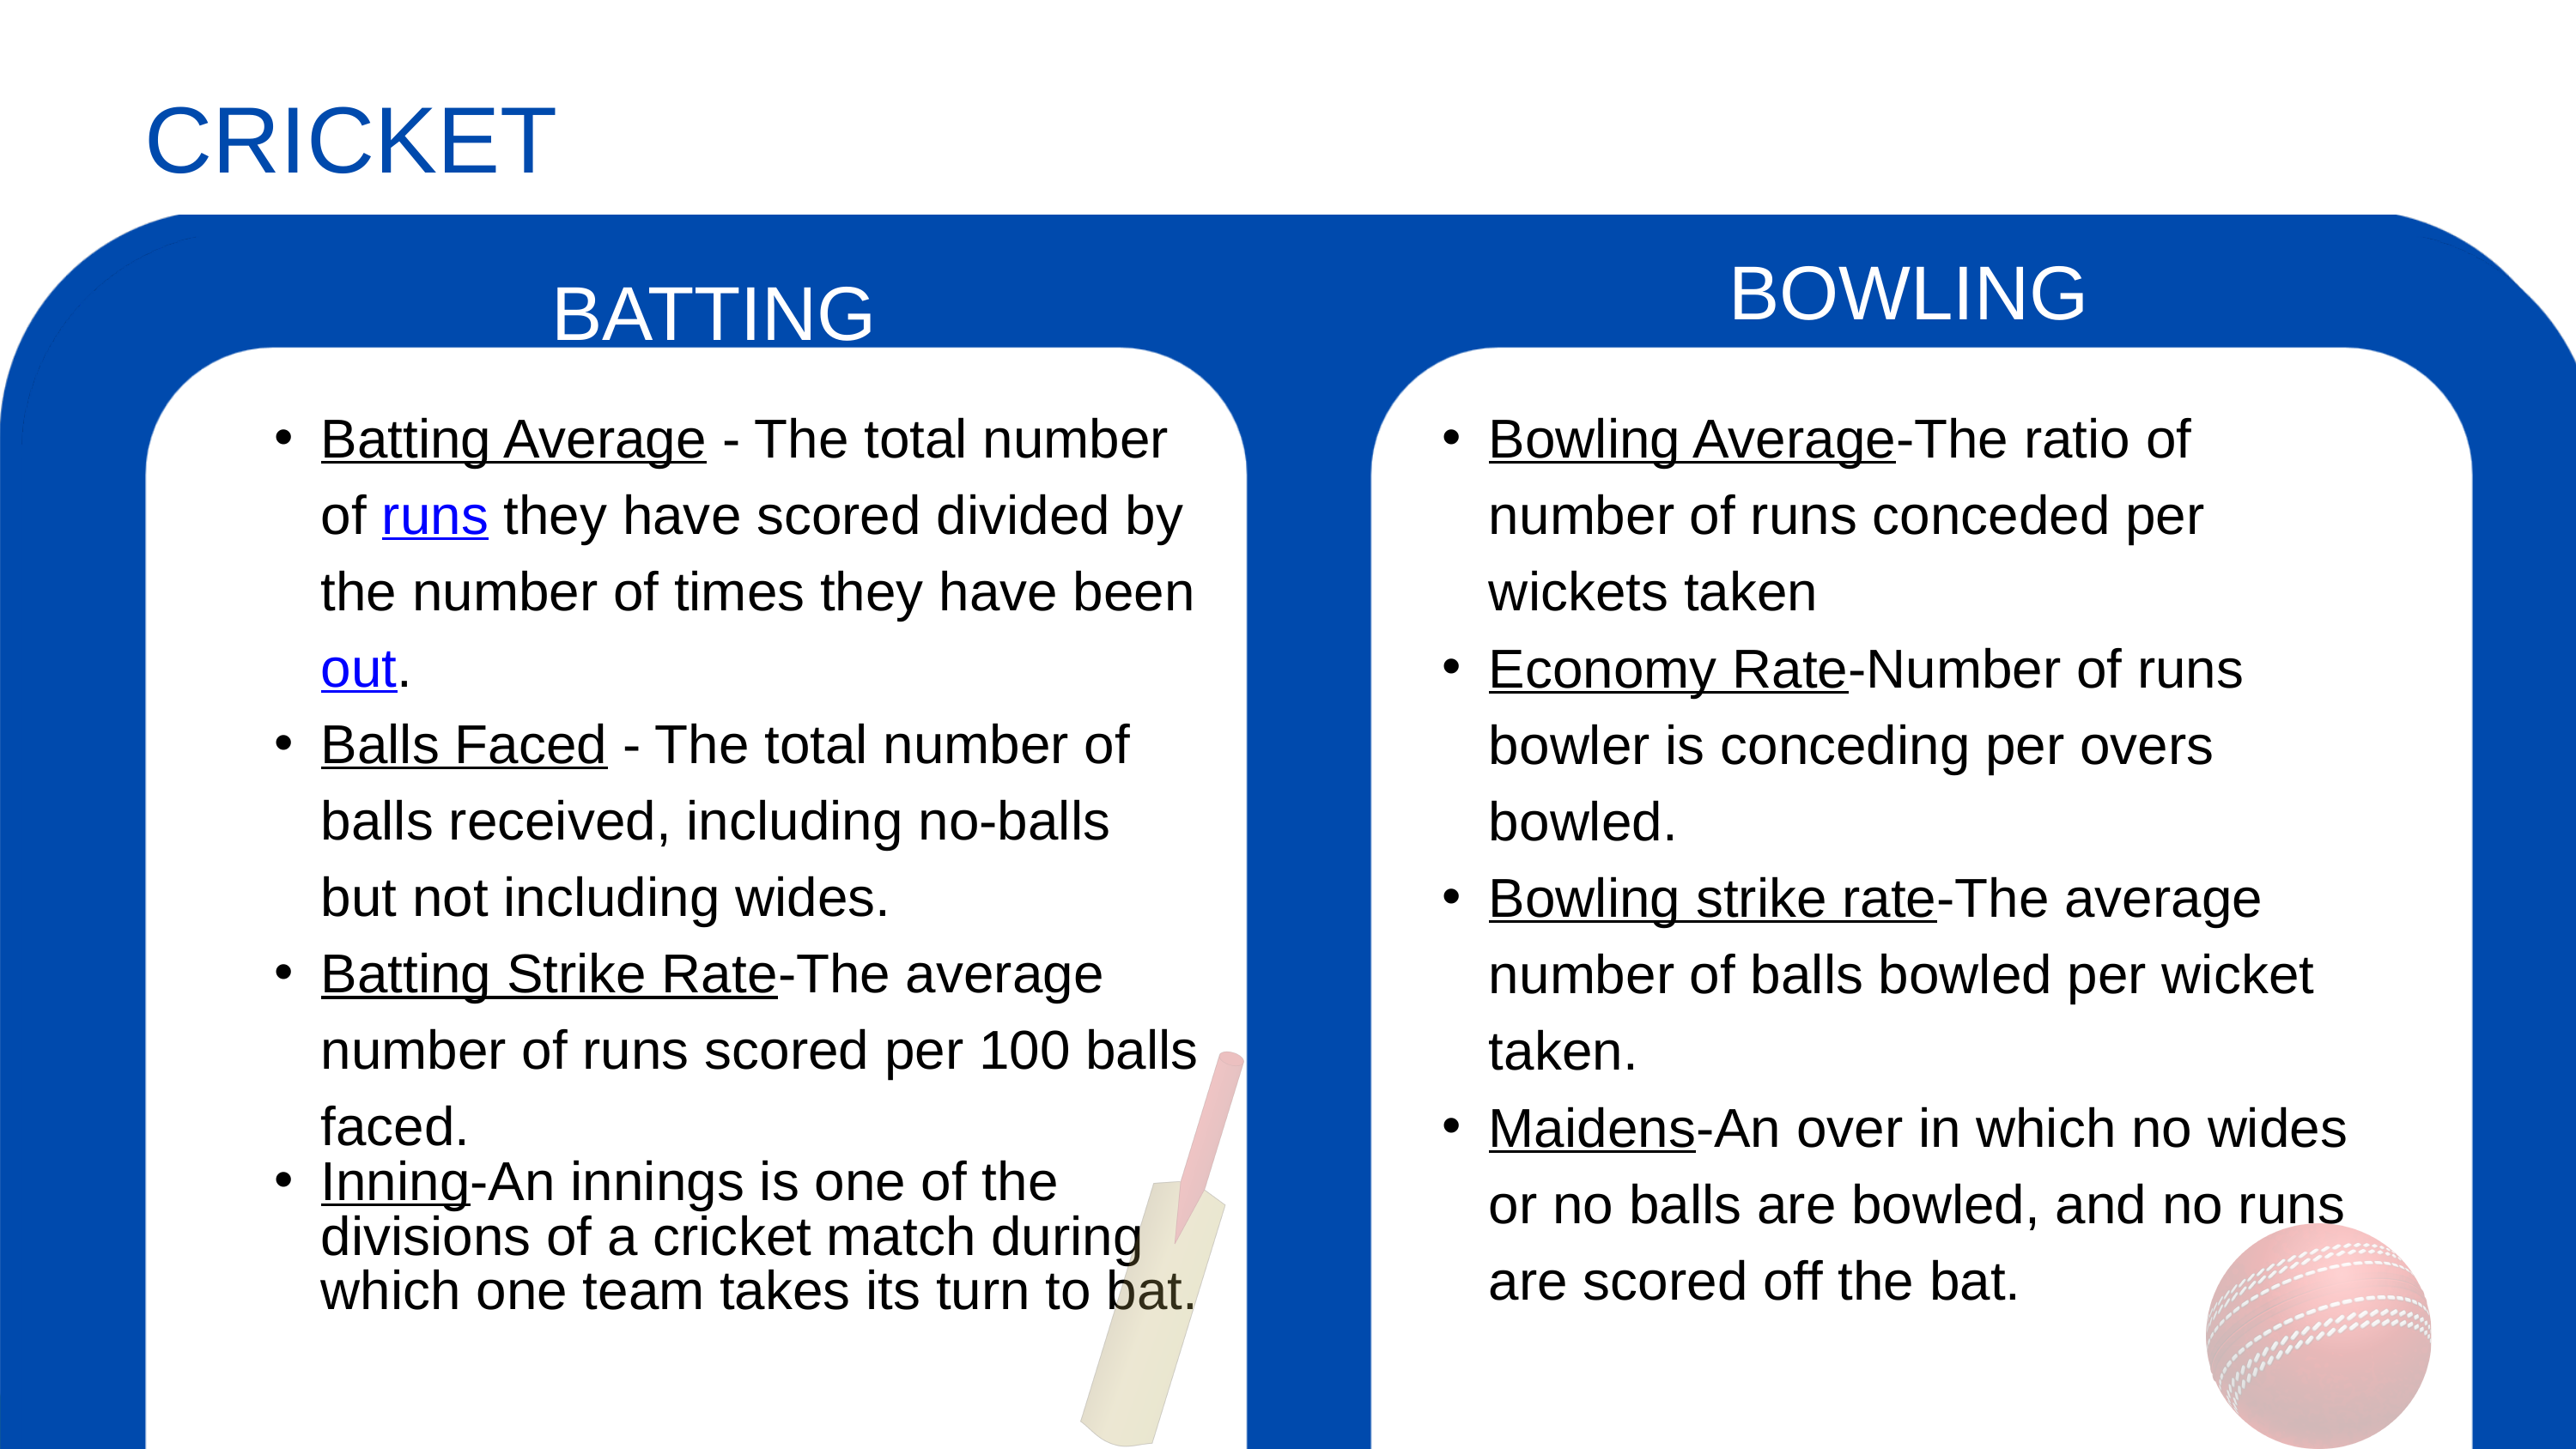

CRICKET TERMINOLOGIES

Batting Average - The total number of runs they have scored divided by the number of times they have been out.
Balls Faced - The total number of balls received, including no-balls but not including wides.
Batting Strike Rate-The average number of runs scored per 100 balls faced.
Inning-An innings is one of the divisions of a cricket match during which one team takes its turn to bat.

Batting Average - The total number of runs they have scored divided by the number of times they have been out.
Balls Faced - The total number of balls received, including no-balls but not including wides.
Batting Strike Rate-The average number of runs scored per 100 balls faced.
Inning-An innings is one of the divisions of a cricket match during which one team takes its turn to bat.

Bowling Average-The ratio of number of runs conceded per wickets taken
Economy Rate-Number of runs bowler is conceding per overs bowled.
Bowling strike rate-The average number of balls bowled per wicket taken.
Maidens-An over in which no wides or no balls are bowled, and no runs are scored off the bat.
Bowling Average-The ratio of number of runs conceded per wickets taken
Economy Rate-Number of runs bowler is conceding per overs bowled.
Bowling strike rate-The average number of balls bowled per wicket taken.
Maidens-An over in which no wides or no balls are bowled, and no runs are scored off the bat.
BATTING
BOWLING
BATTING